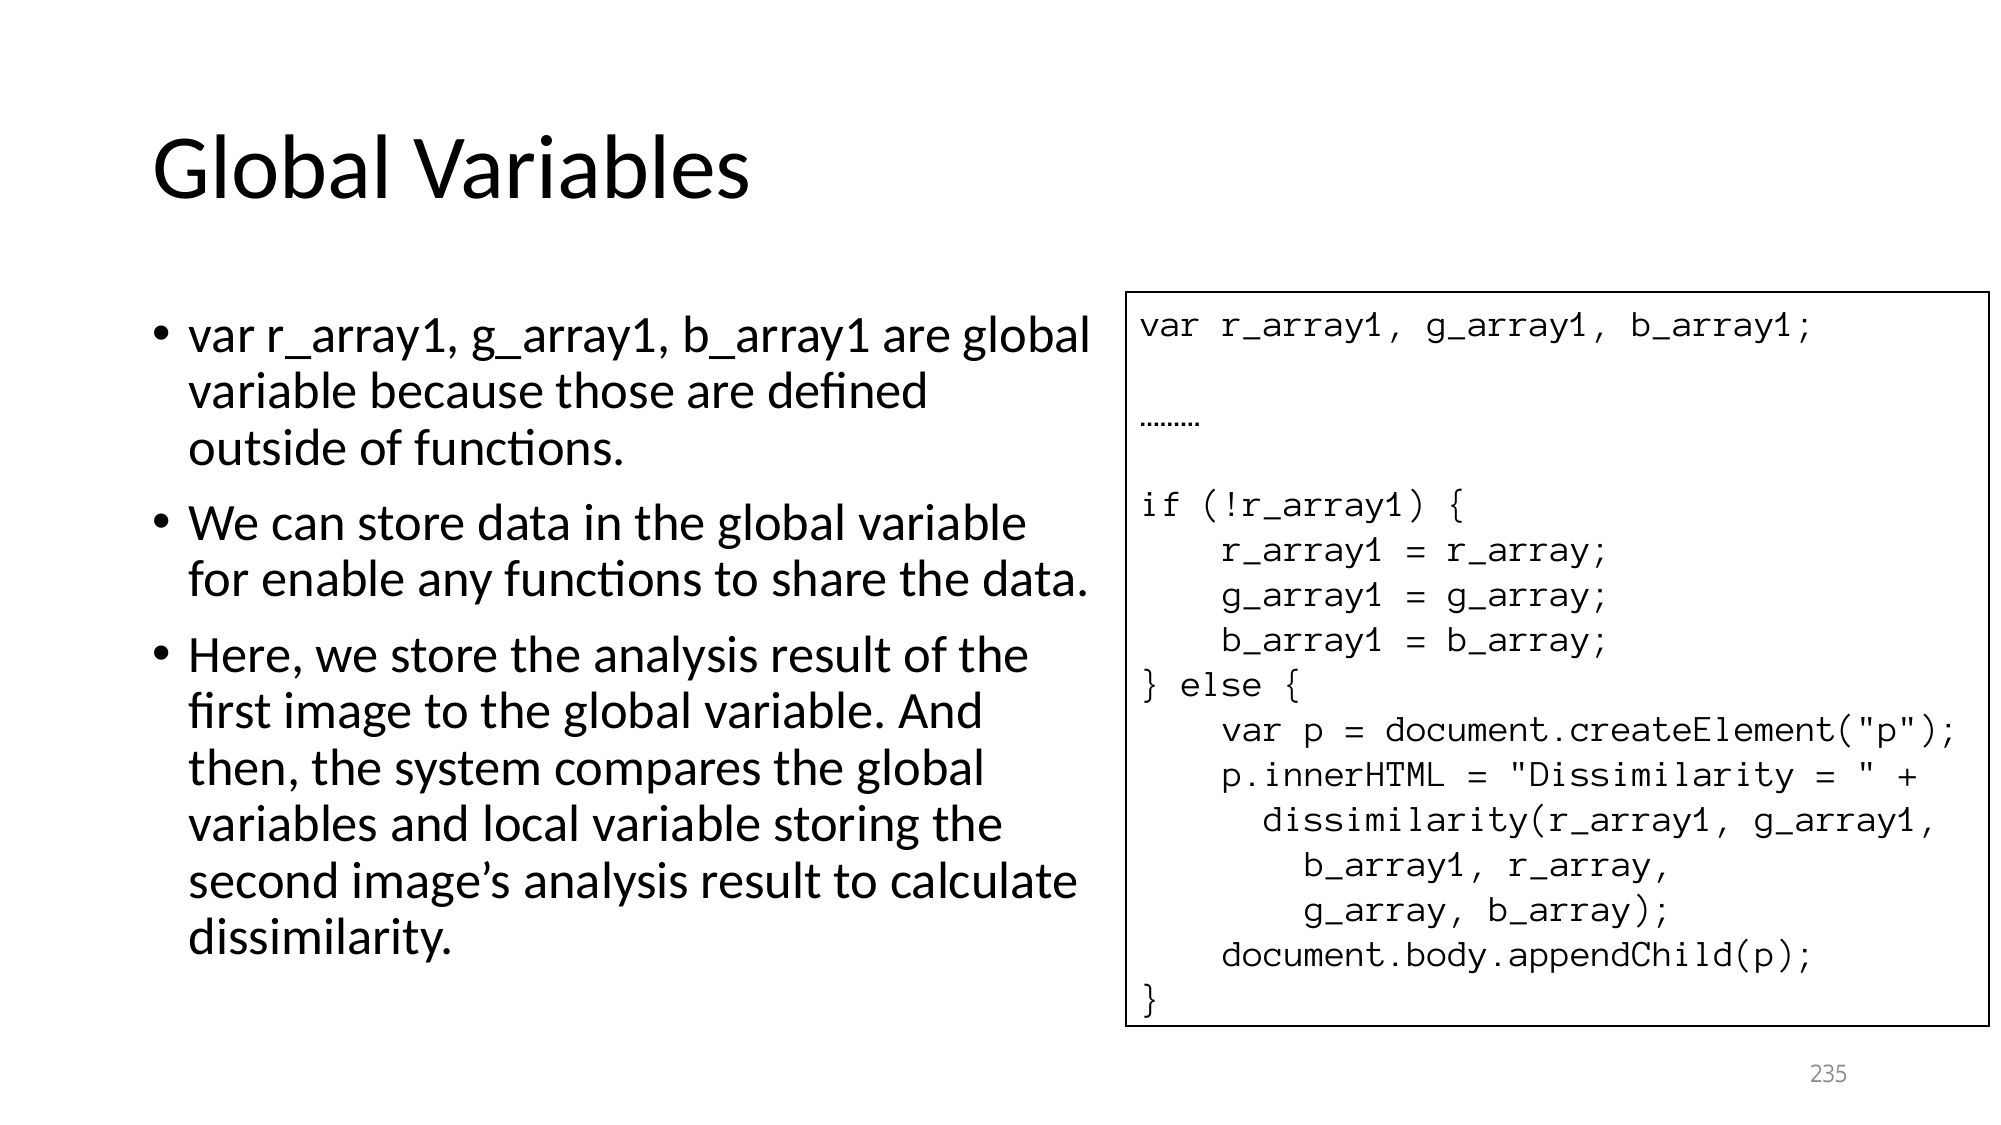

# Global Variables
var r_array1, g_array1, b_array1;

………

if (!r_array1) {
    r_array1 = r_array;
    g_array1 = g_array;
    b_array1 = b_array;
} else {
    var p = document.createElement("p");
    p.innerHTML = "Dissimilarity = " +
      dissimilarity(r_array1, g_array1,
        b_array1, r_array,
        g_array, b_array);
    document.body.appendChild(p);
}
var r_array1, g_array1, b_array1 are global variable because those are defined outside of functions.
We can store data in the global variable for enable any functions to share the data.
Here, we store the analysis result of the first image to the global variable. And then, the system compares the global variables and local variable storing the second image’s analysis result to calculate dissimilarity.
235